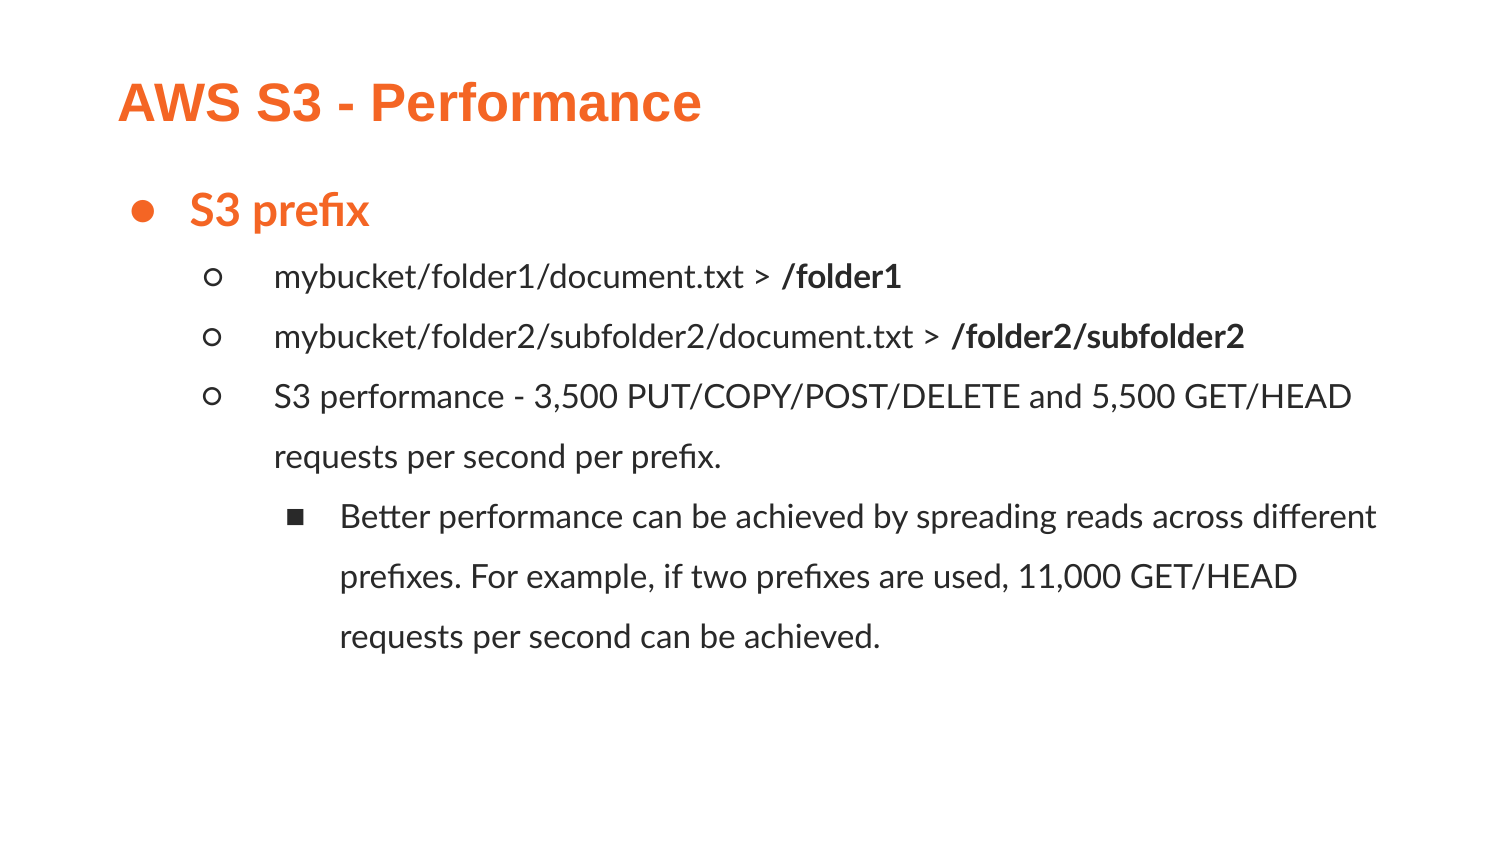

AWS S3 - Performance
S3 prefix
mybucket/folder1/document.txt > /folder1
mybucket/folder2/subfolder2/document.txt > /folder2/subfolder2
S3 performance - 3,500 PUT/COPY/POST/DELETE and 5,500 GET/HEAD requests per second per prefix.
Better performance can be achieved by spreading reads across different prefixes. For example, if two prefixes are used, 11,000 GET/HEAD requests per second can be achieved.